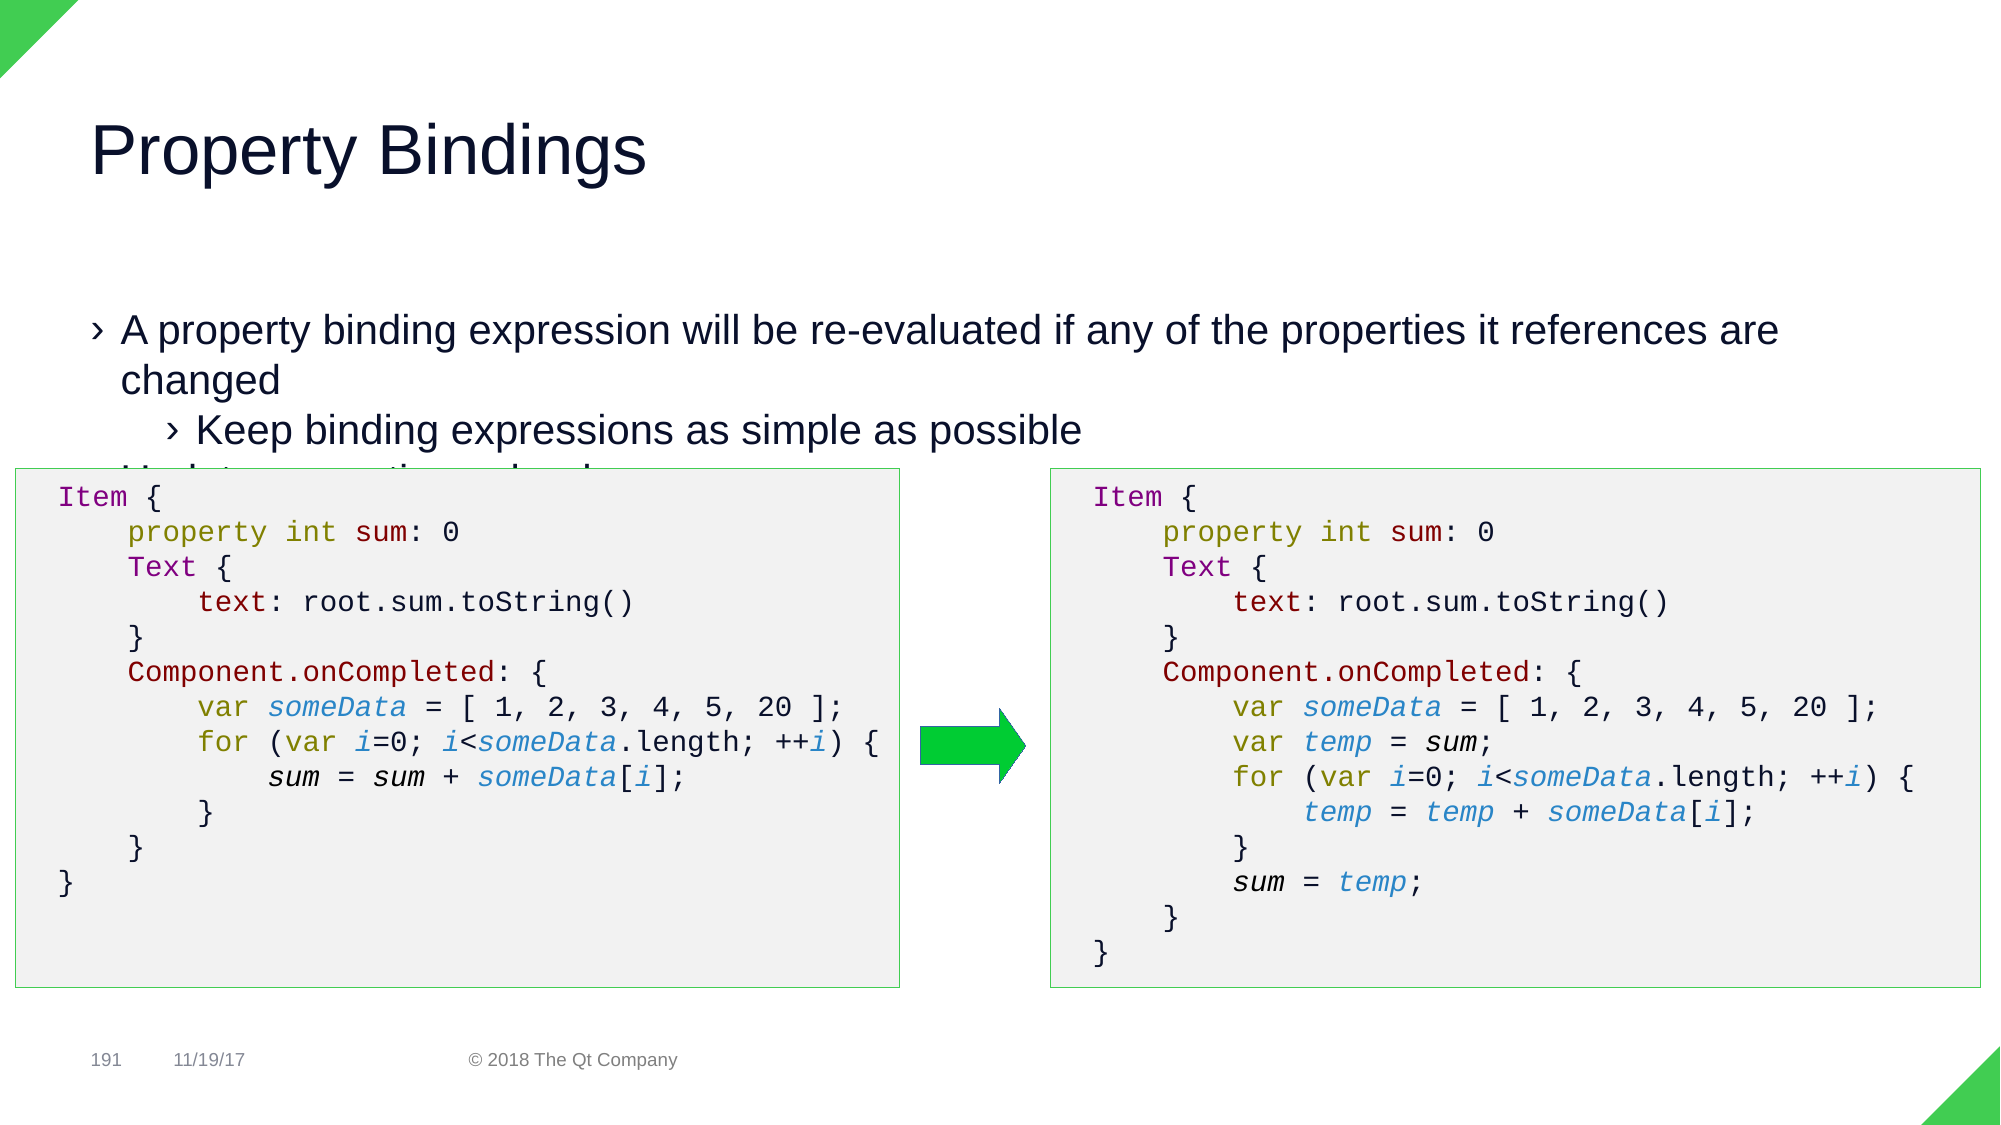

Property Bindings
A property binding expression will be re-evaluated if any of the properties it references are changed
Keep binding expressions as simple as possible
Update properties only when necessary.

Item {
    property int sum: 0
    Text {
        text: root.sum.toString()
    }
    Component.onCompleted: {
        var someData = [ 1, 2, 3, 4, 5, 20 ];
        for (var i=0; i<someData.length; ++i) {
            sum = sum + someData[i];
        }
    }
}
Item {
    property int sum: 0
    Text {
        text: root.sum.toString()
    }
    Component.onCompleted: {
        var someData = [ 1, 2, 3, 4, 5, 20 ];
        var temp = sum;
        for (var i=0; i<someData.length; ++i) {
            temp = temp + someData[i];
        }
        sum = temp;
    }
}

191
11/19/17
© 2018 The Qt Company